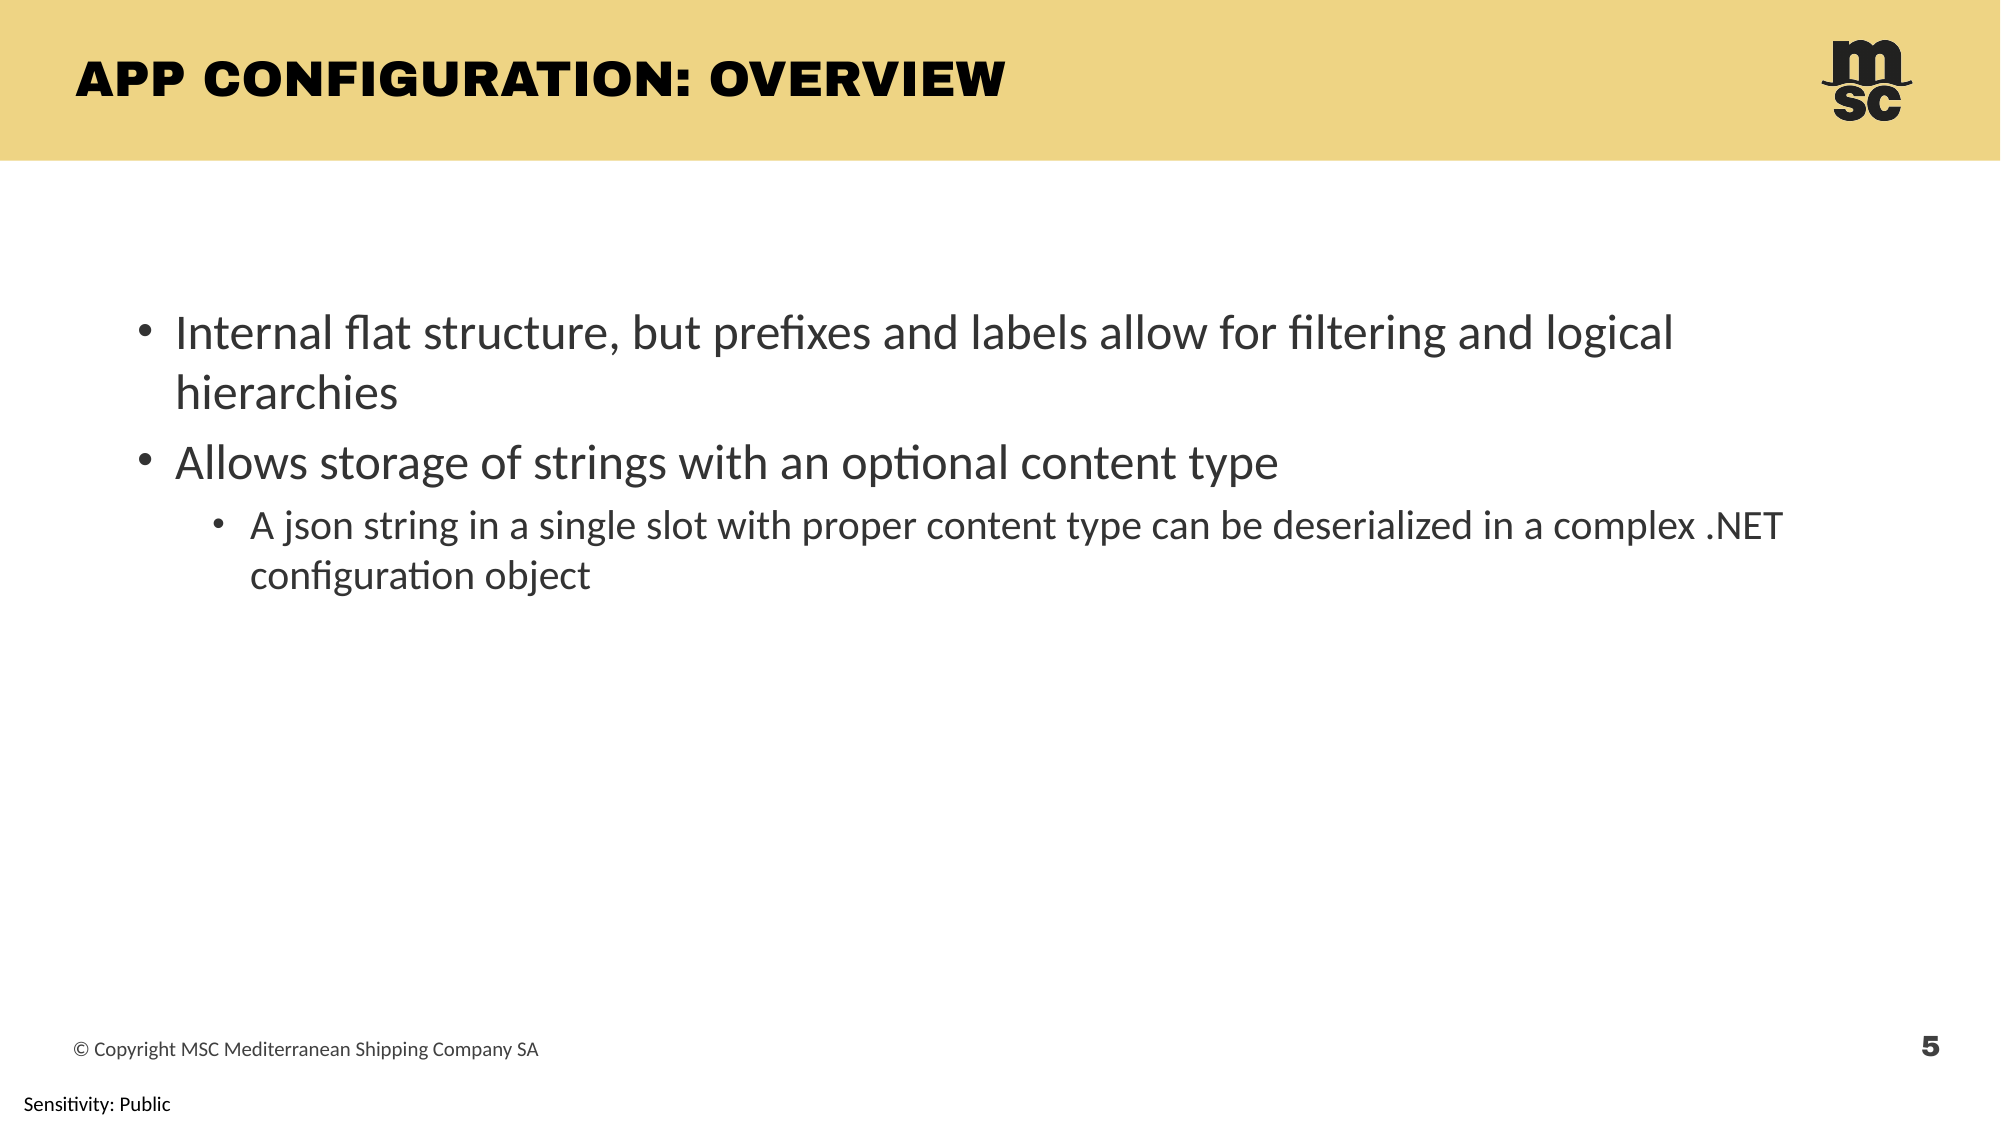

# App configuration: Overview
Internal flat structure, but prefixes and labels allow for filtering and logical hierarchies
Allows storage of strings with an optional content type
A json string in a single slot with proper content type can be deserialized in a complex .NET configuration object
5
© Copyright MSC Mediterranean Shipping Company SA